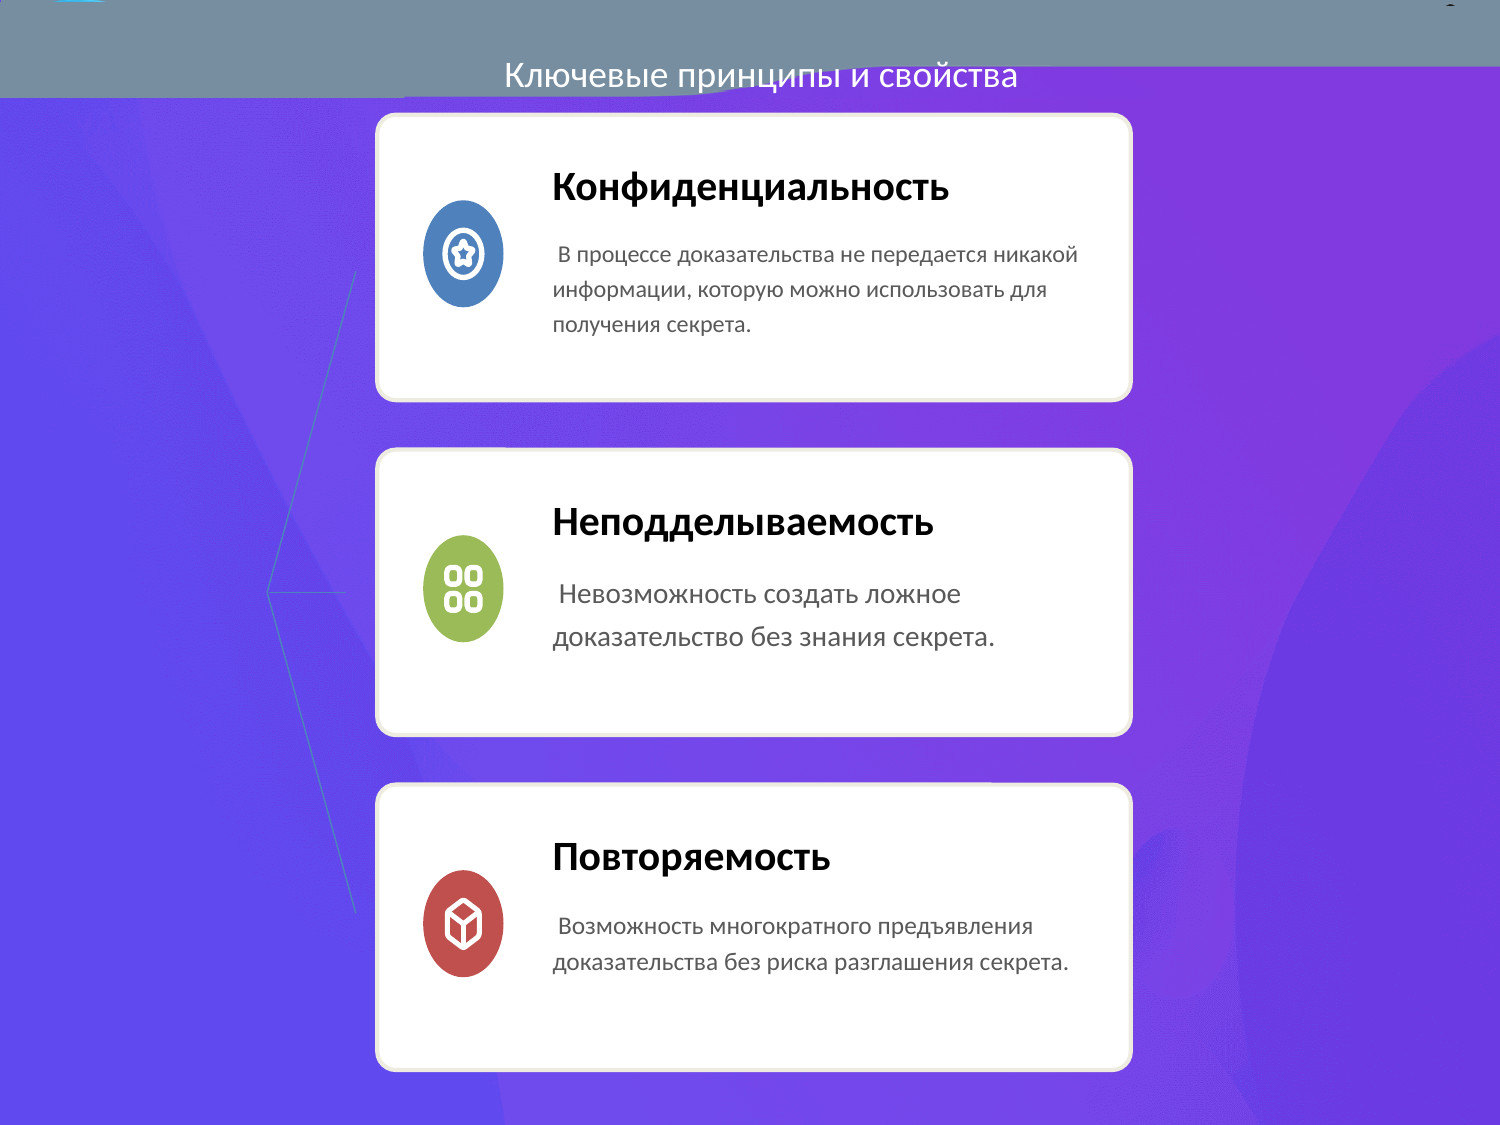

Ключевые принципы и свойства
o
Конфиденциальность

 В процессе доказательства не передается никакой информации, которую можно использовать для получения секрета.

o
Неподделываемость

 Невозможность создать ложное доказательство без знания секрета.

o
Повторяемость

 Возможность многократного предъявления доказательства без риска разглашения секрета.